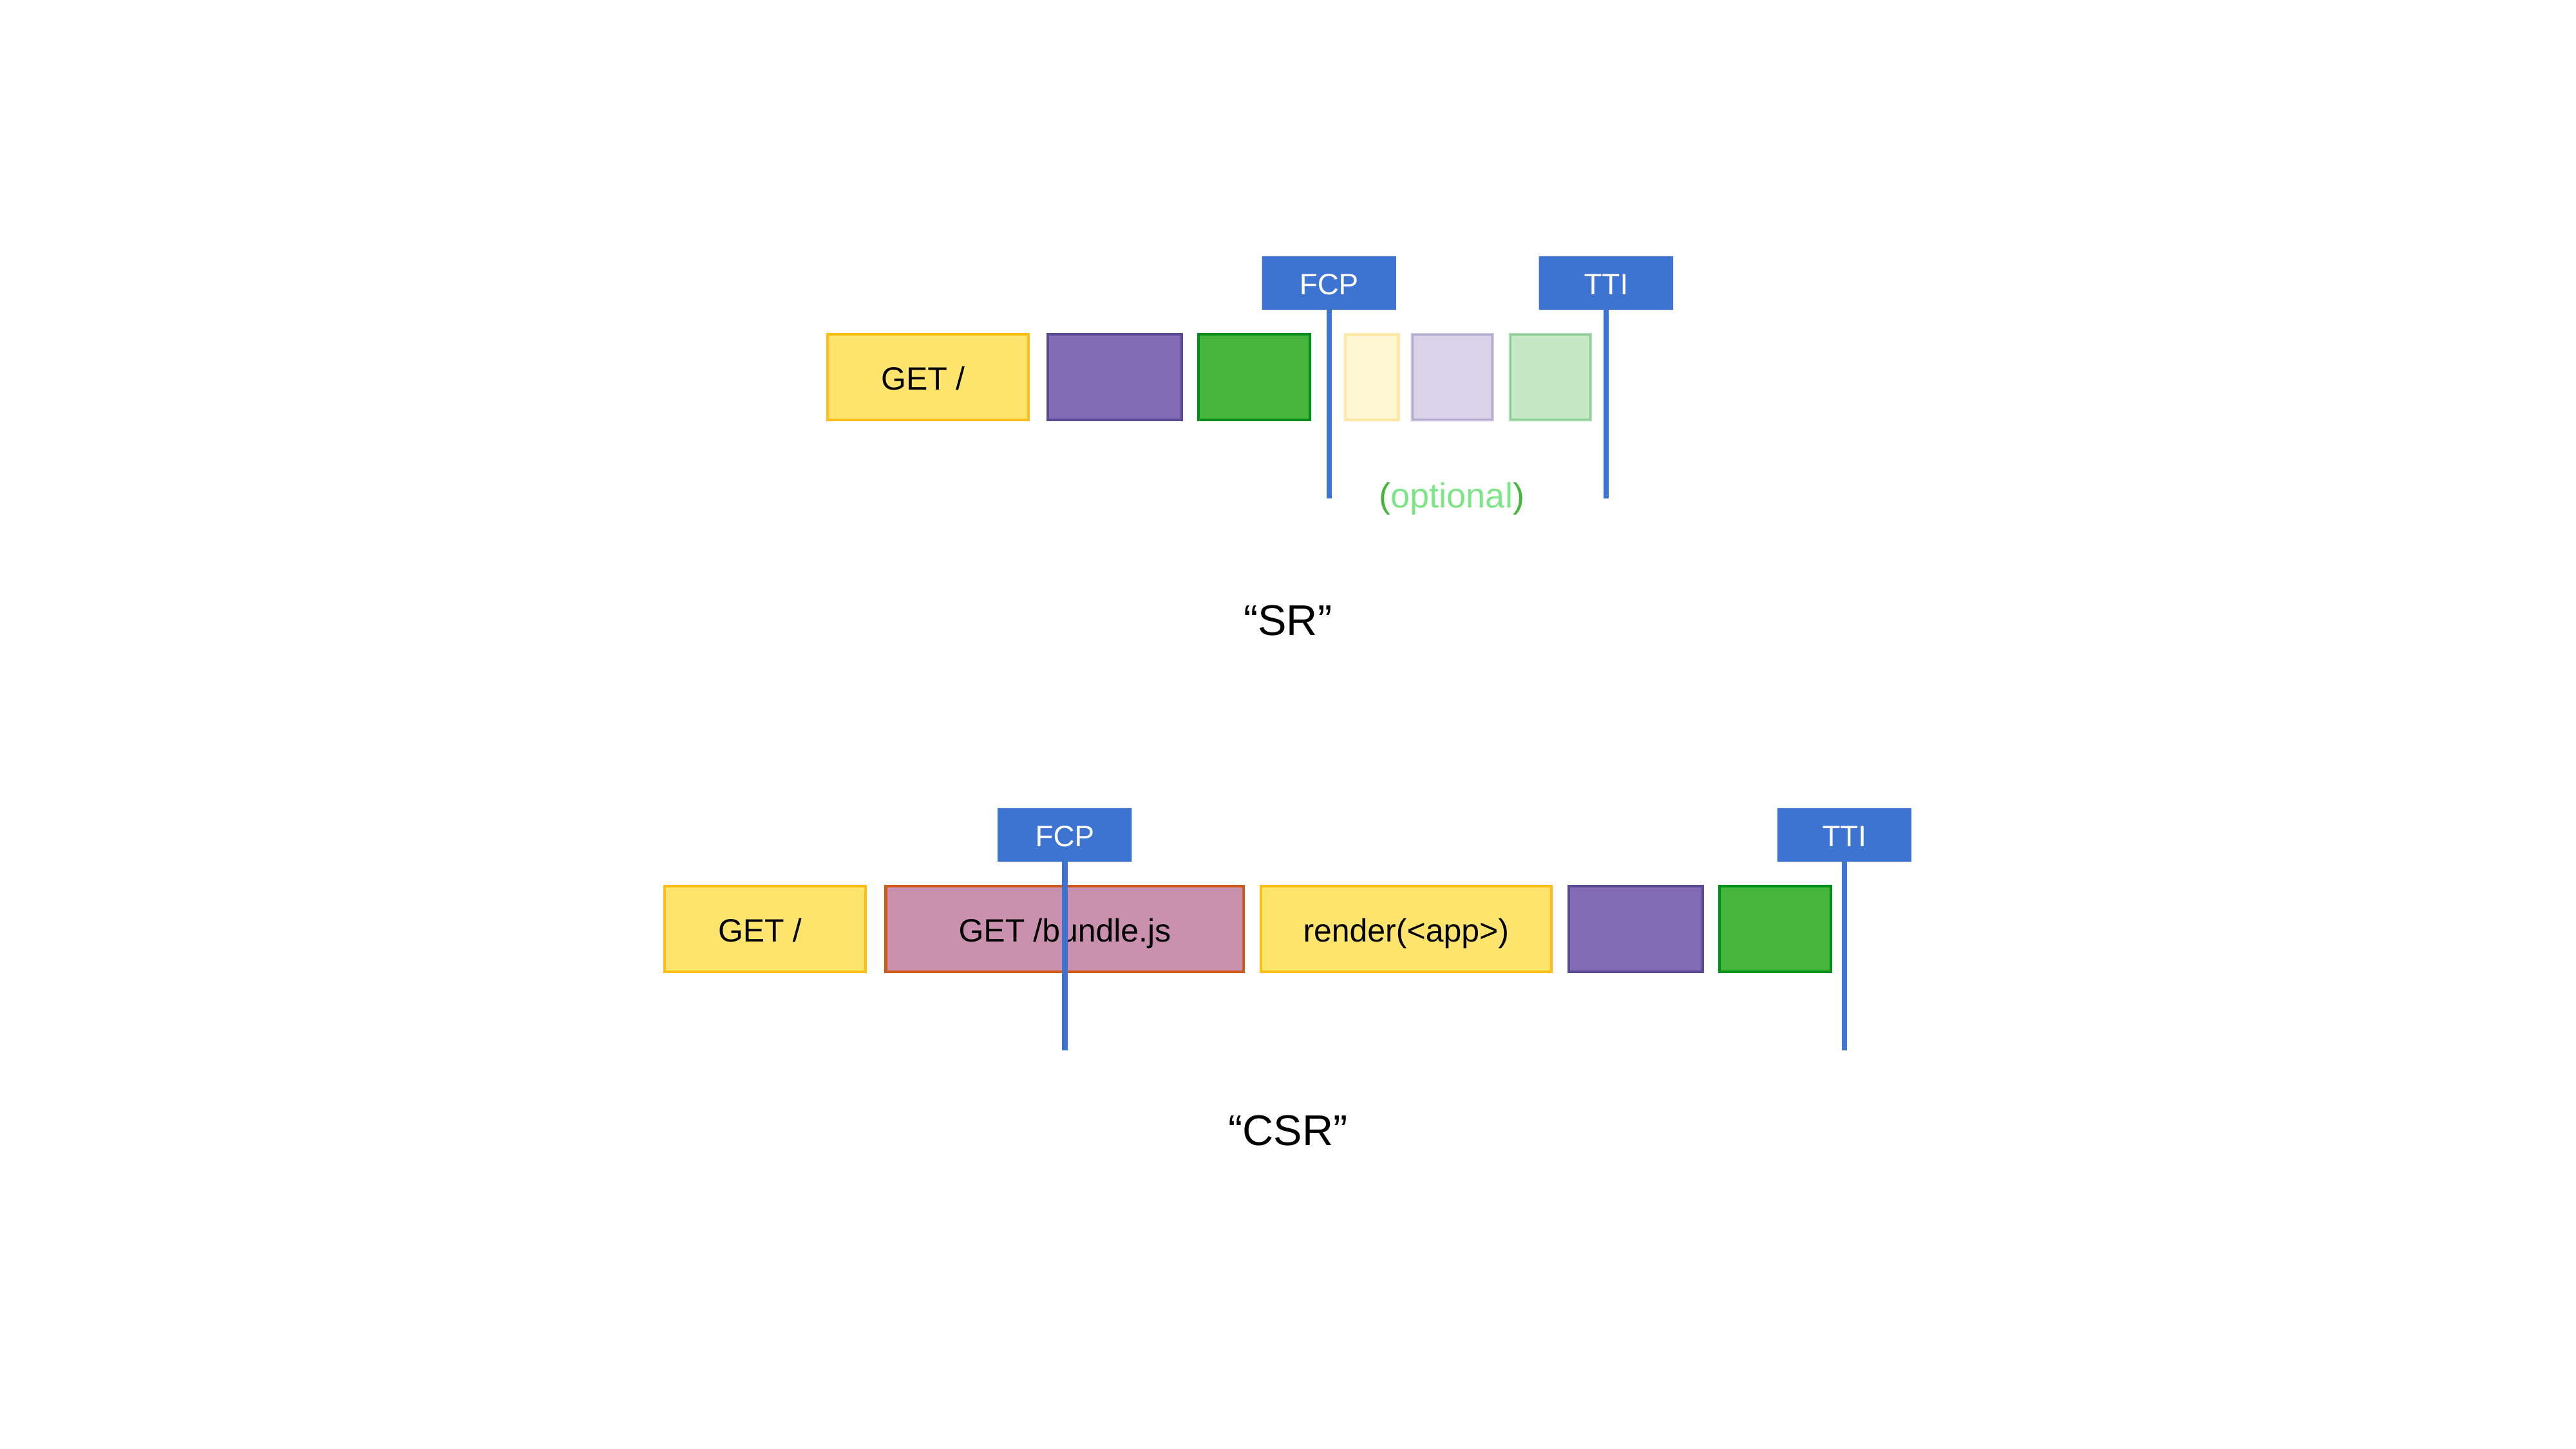

TTI

FCP

GET /

(optional)
“SR”
TTI

FCP

GET /
GET /bundle.js
render(<app>)

“CSR”